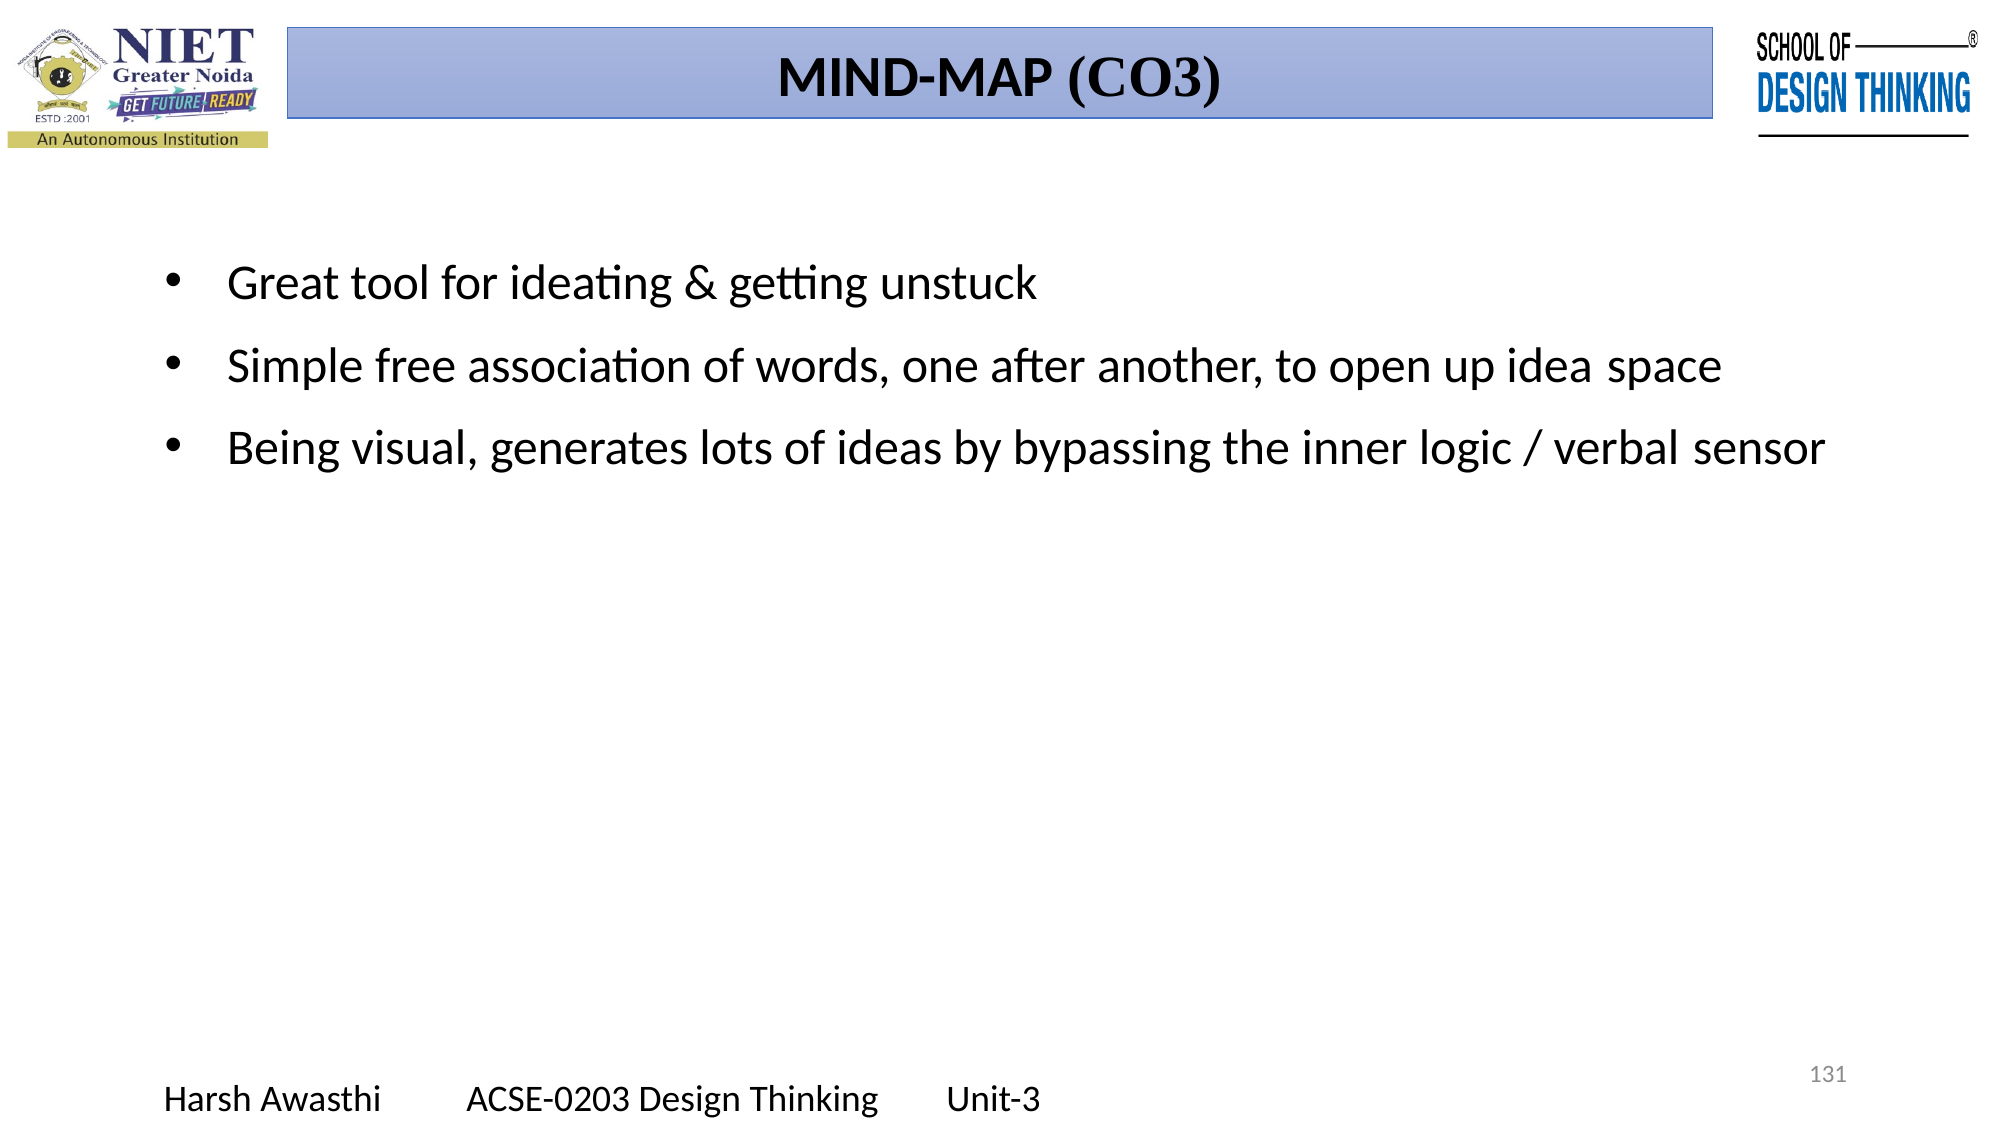

MIND-MAP (CO3)
Great tool for ideating & getting unstuck
Simple free association of words, one after another, to open up idea space
Being visual, generates lots of ideas by bypassing the inner logic / verbal sensor
131
Harsh Awasthi          ACSE-0203 Design Thinking        Unit-3